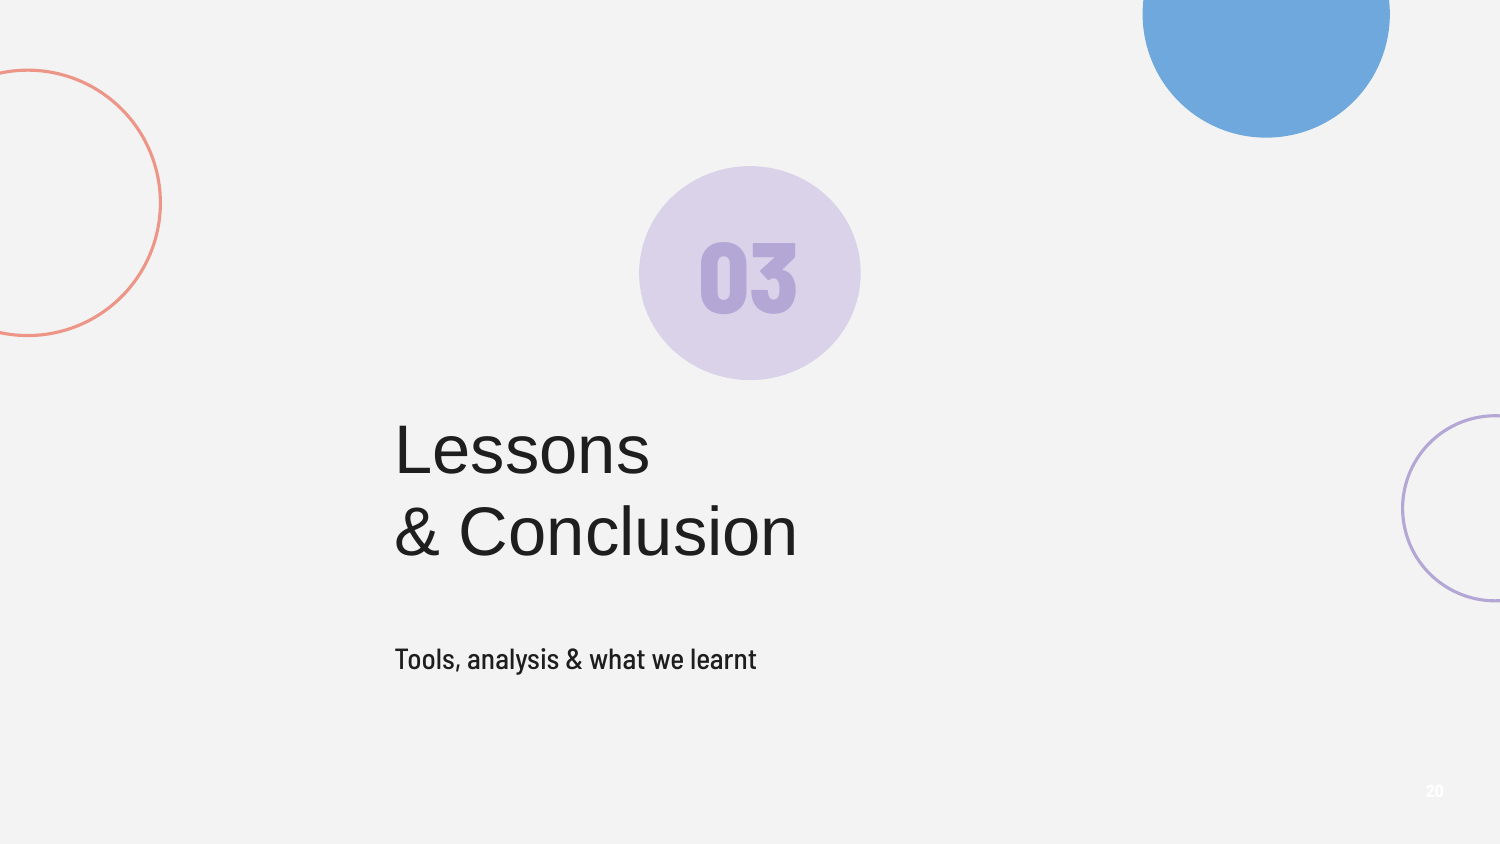

03
Lessons
& Conclusion
Tools, analysis & what we learnt
20